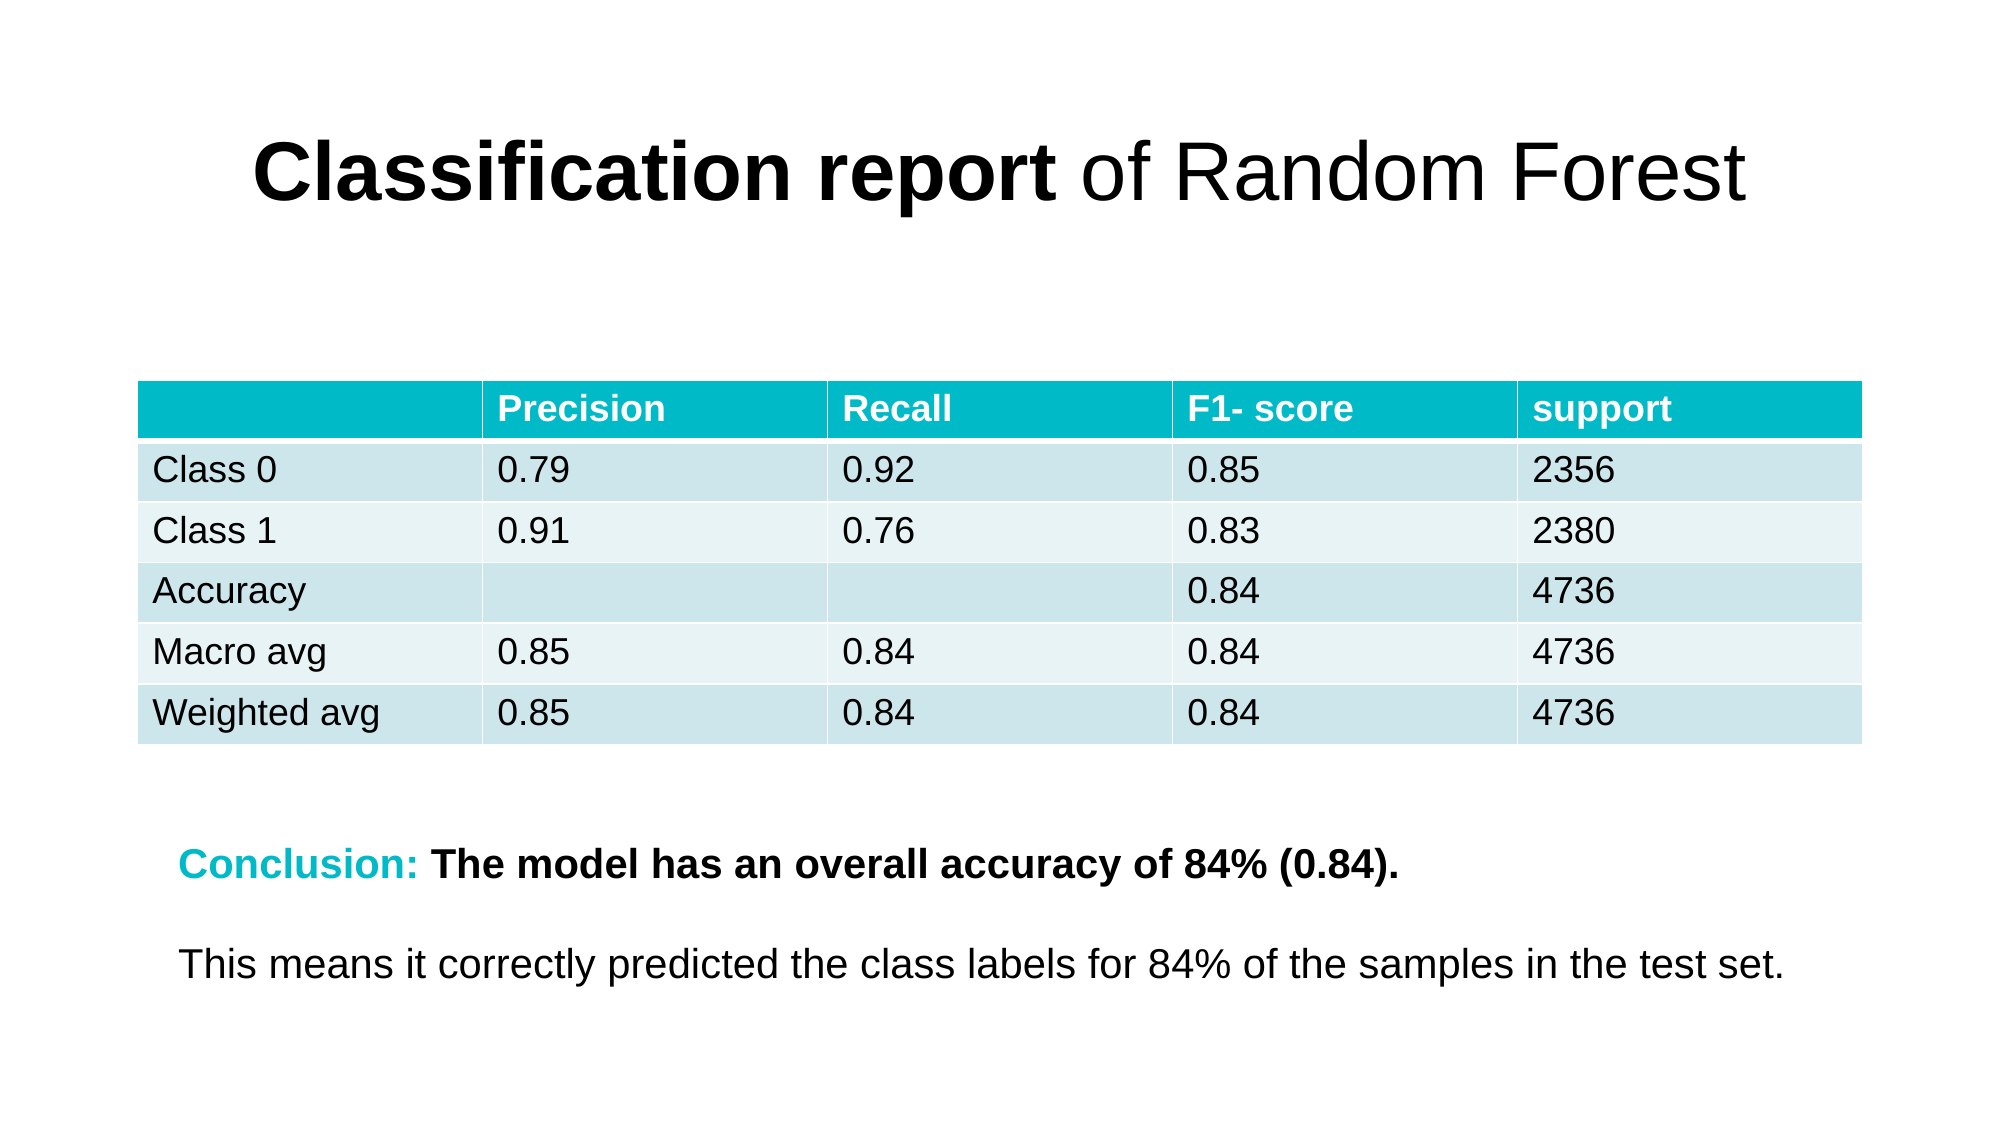

# Classification report of Random Forest
|  | Precision | Recall | F1- score | support |
| --- | --- | --- | --- | --- |
| Class 0 | 0.79 | 0.92 | 0.85 | 2356 |
| Class 1 | 0.91 | 0.76 | 0.83 | 2380 |
| Accuracy |  |  | 0.84 | 4736 |
| Macro avg | 0.85 | 0.84 | 0.84 | 4736 |
| Weighted avg | 0.85 | 0.84 | 0.84 | 4736 |
Conclusion: The model has an overall accuracy of 84% (0.84).

This means it correctly predicted the class labels for 84% of the samples in the test set.